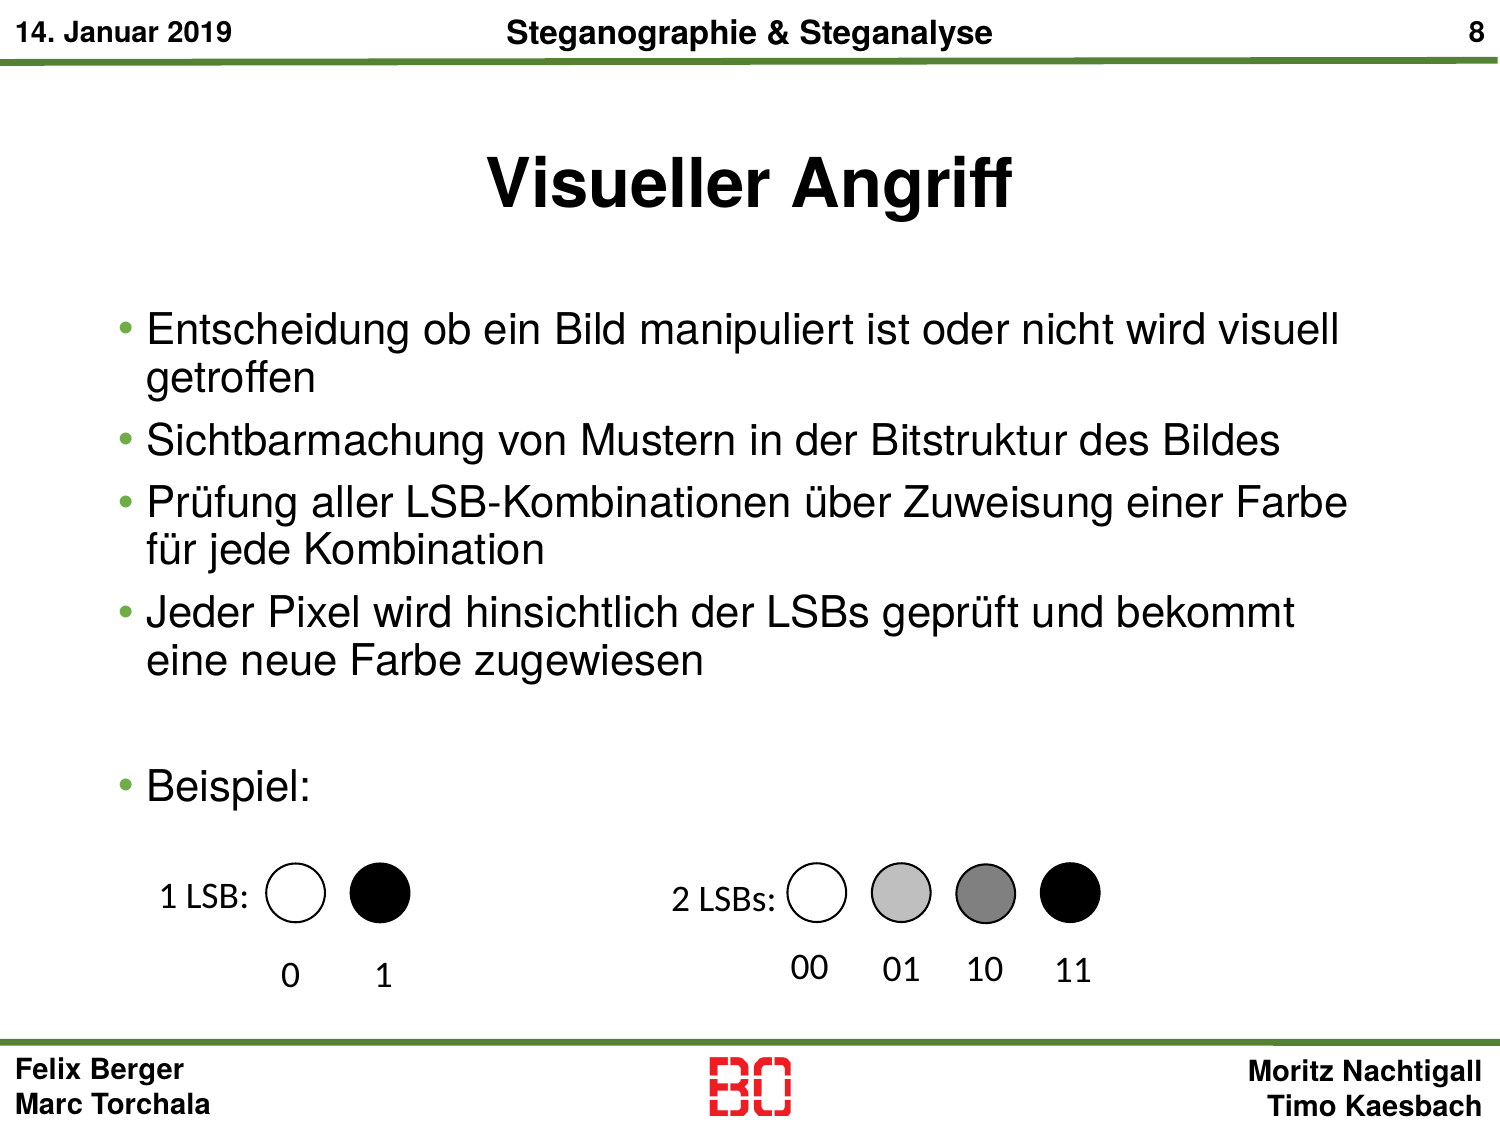

# Visueller Angriff
Entscheidung ob ein Bild manipuliert ist oder nicht wird visuell getroffen
Sichtbarmachung von Mustern in der Bitstruktur des Bildes
Prüfung aller LSB-Kombinationen über Zuweisung einer Farbe für jede Kombination
Jeder Pixel wird hinsichtlich der LSBs geprüft und bekommt eine neue Farbe zugewiesen

Beispiel:

1 LSB:

2 LSBs:
00
10
01
11
0
 1